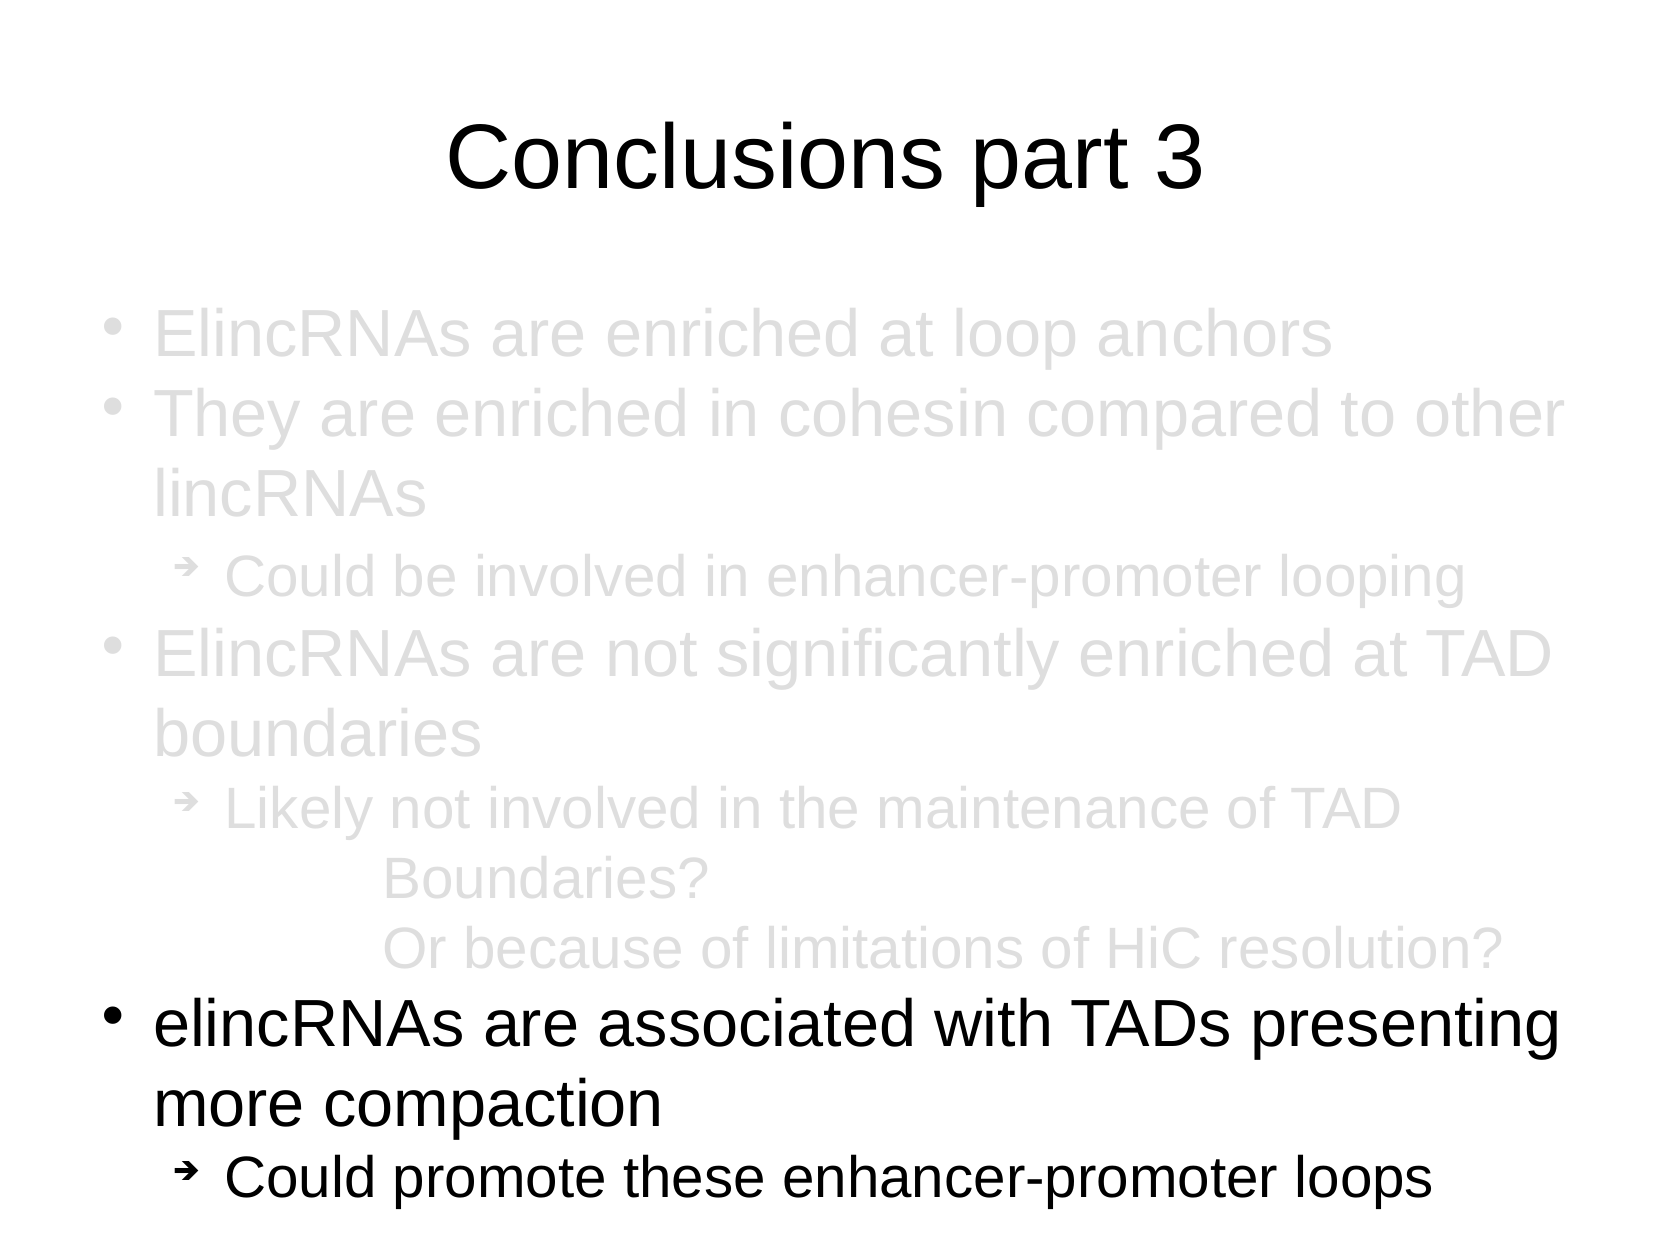

Conclusions part 3

ElincRNAs are enriched at loop anchors
They are enriched in cohesin compared to other lincRNAs
Could be involved in enhancer-promoter looping
ElincRNAs are not significantly enriched at TAD boundaries
Likely not involved in the maintenance of TAD
		Boundaries?
		Or because of limitations of HiC resolution?
elincRNAs are associated with TADs presenting more compaction
Could promote these enhancer-promoter loops